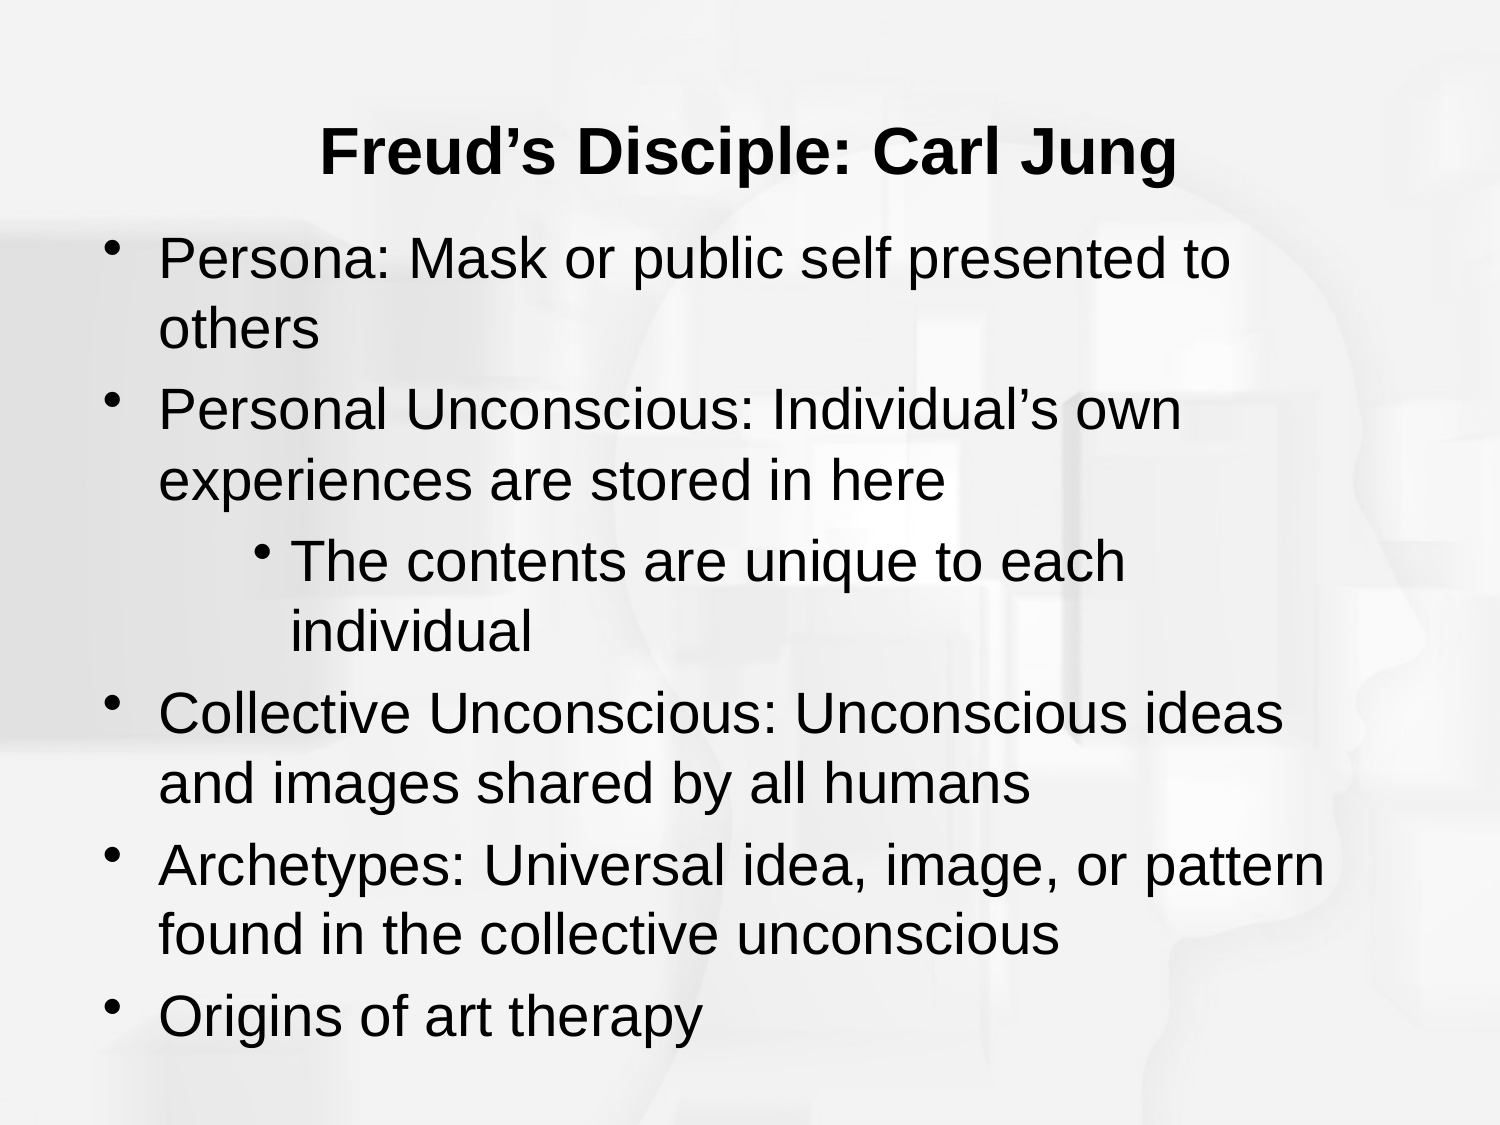

# Freud’s Disciple: Carl Jung
Persona: Mask or public self presented to others
Personal Unconscious: Individual’s own experiences are stored in here
The contents are unique to each individual
Collective Unconscious: Unconscious ideas and images shared by all humans
Archetypes: Universal idea, image, or pattern found in the collective unconscious
Origins of art therapy